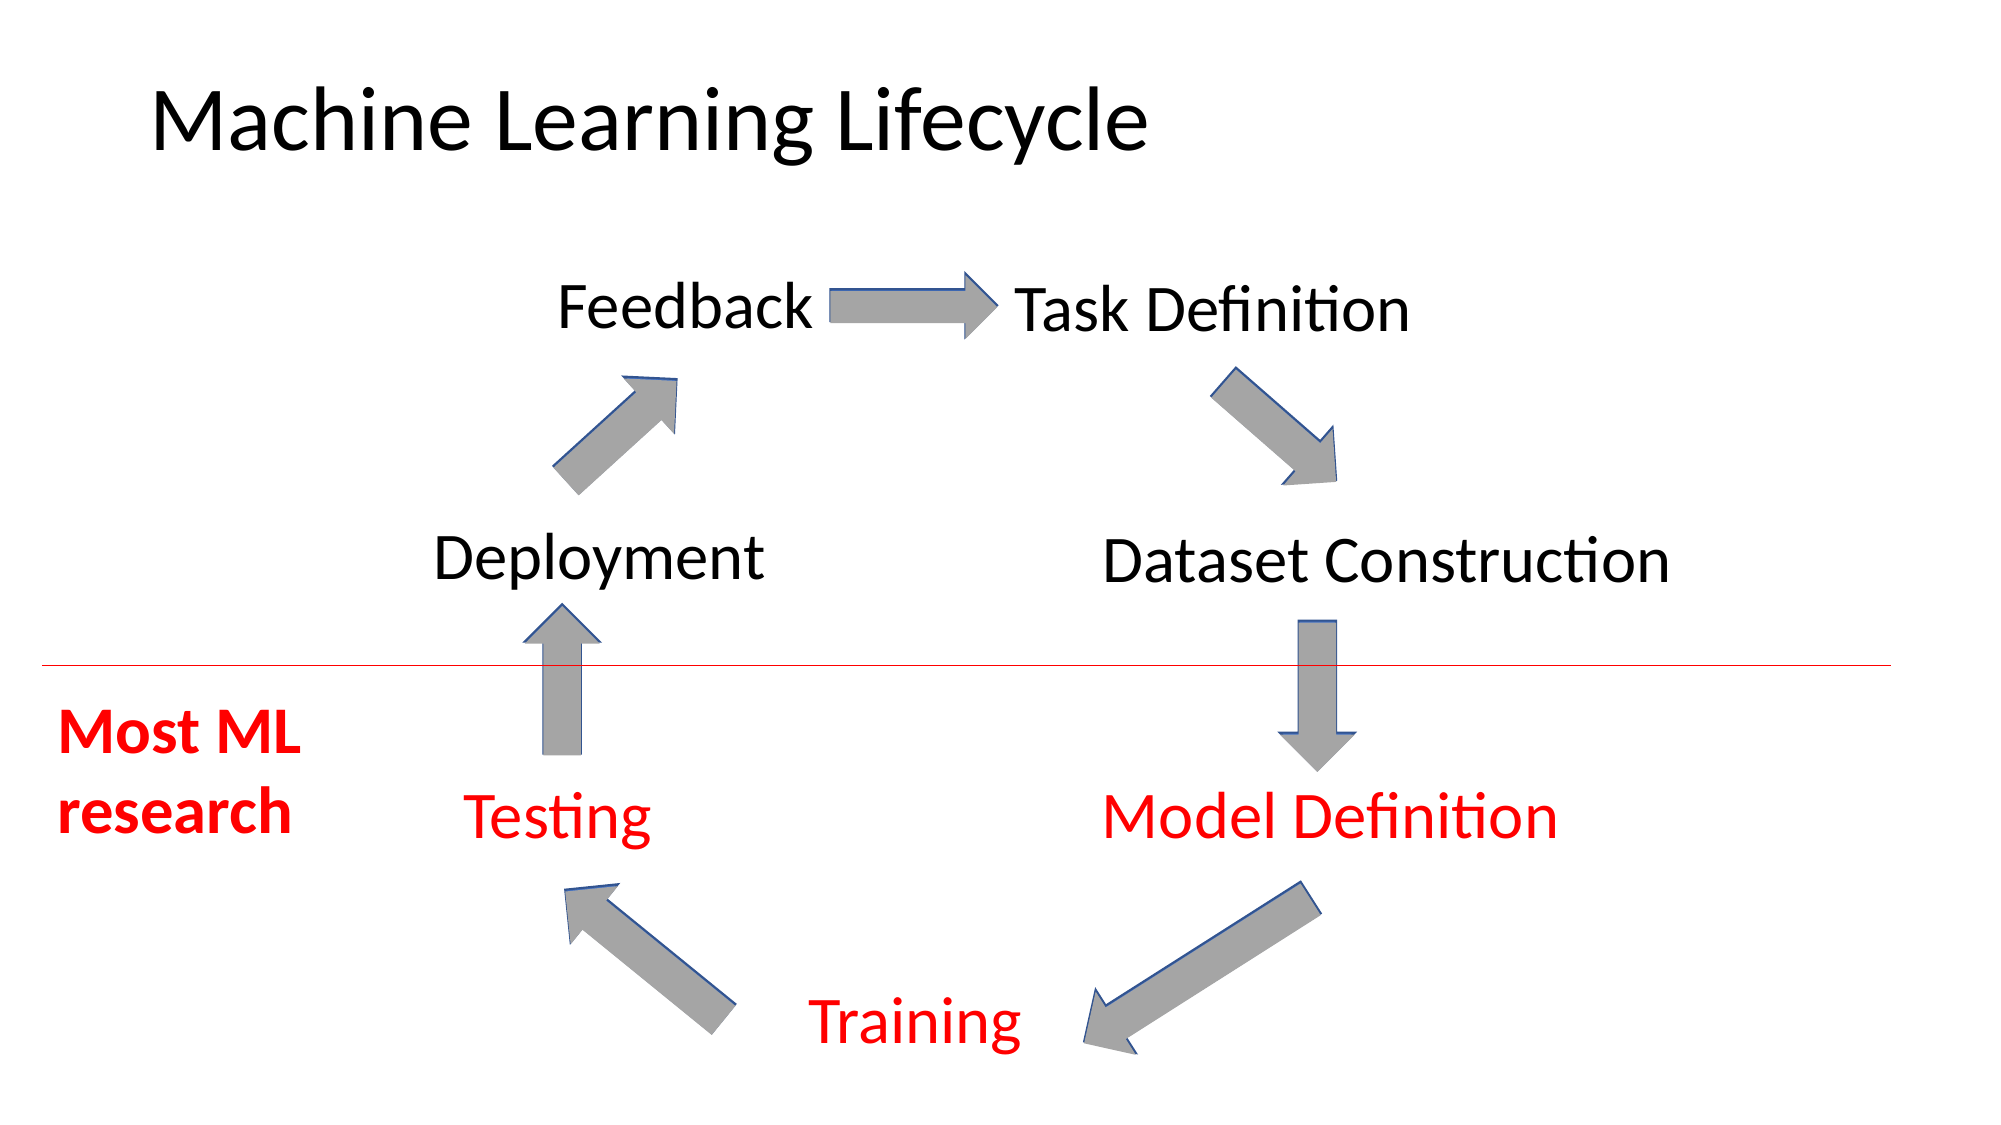

# Machine Learning Lifecycle
Feedback
Task Definition

Deployment
Dataset Construction

Most ML research
Testing
Model Definition

Training